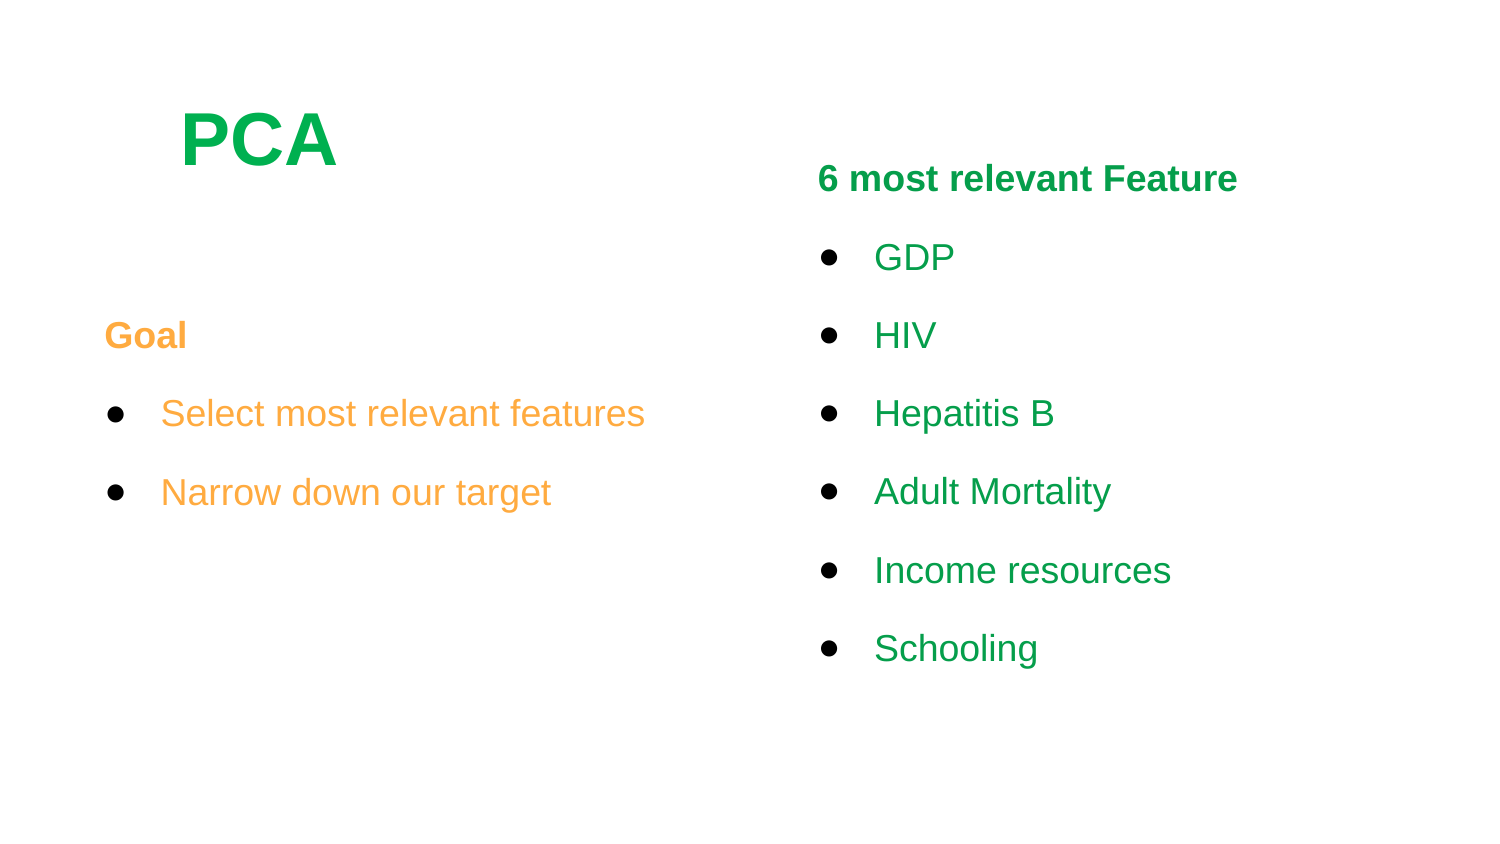

PCA
6 most relevant Feature
GDP
HIV
Hepatitis B
Adult Mortality
Income resources
Schooling

Goal
Select most relevant features
Narrow down our target